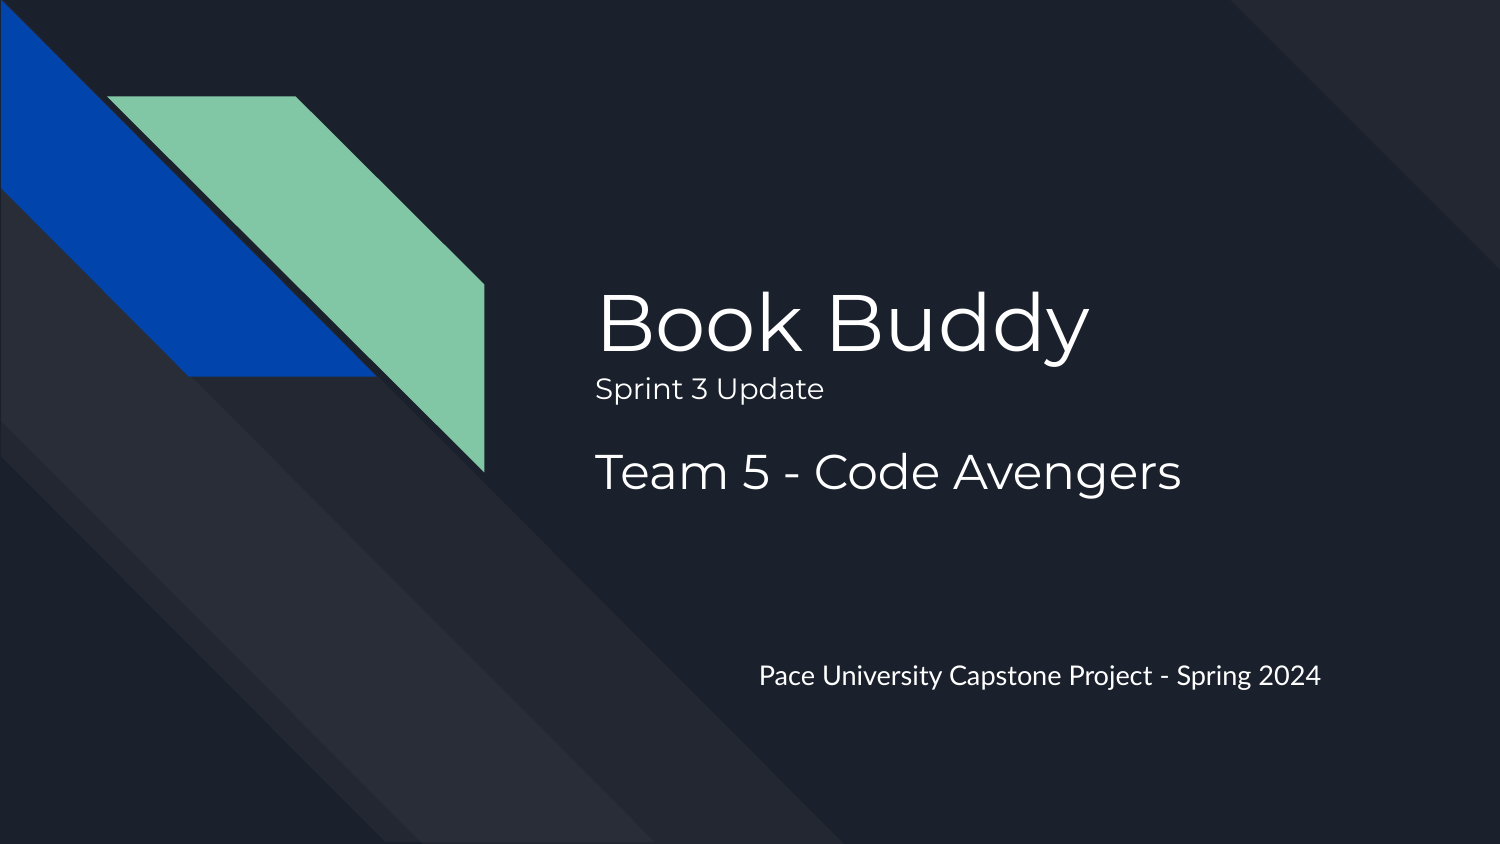

# Book Buddy Sprint 3 Update

Team 5 - Code Avengers
Pace University Capstone Project - Spring 2024